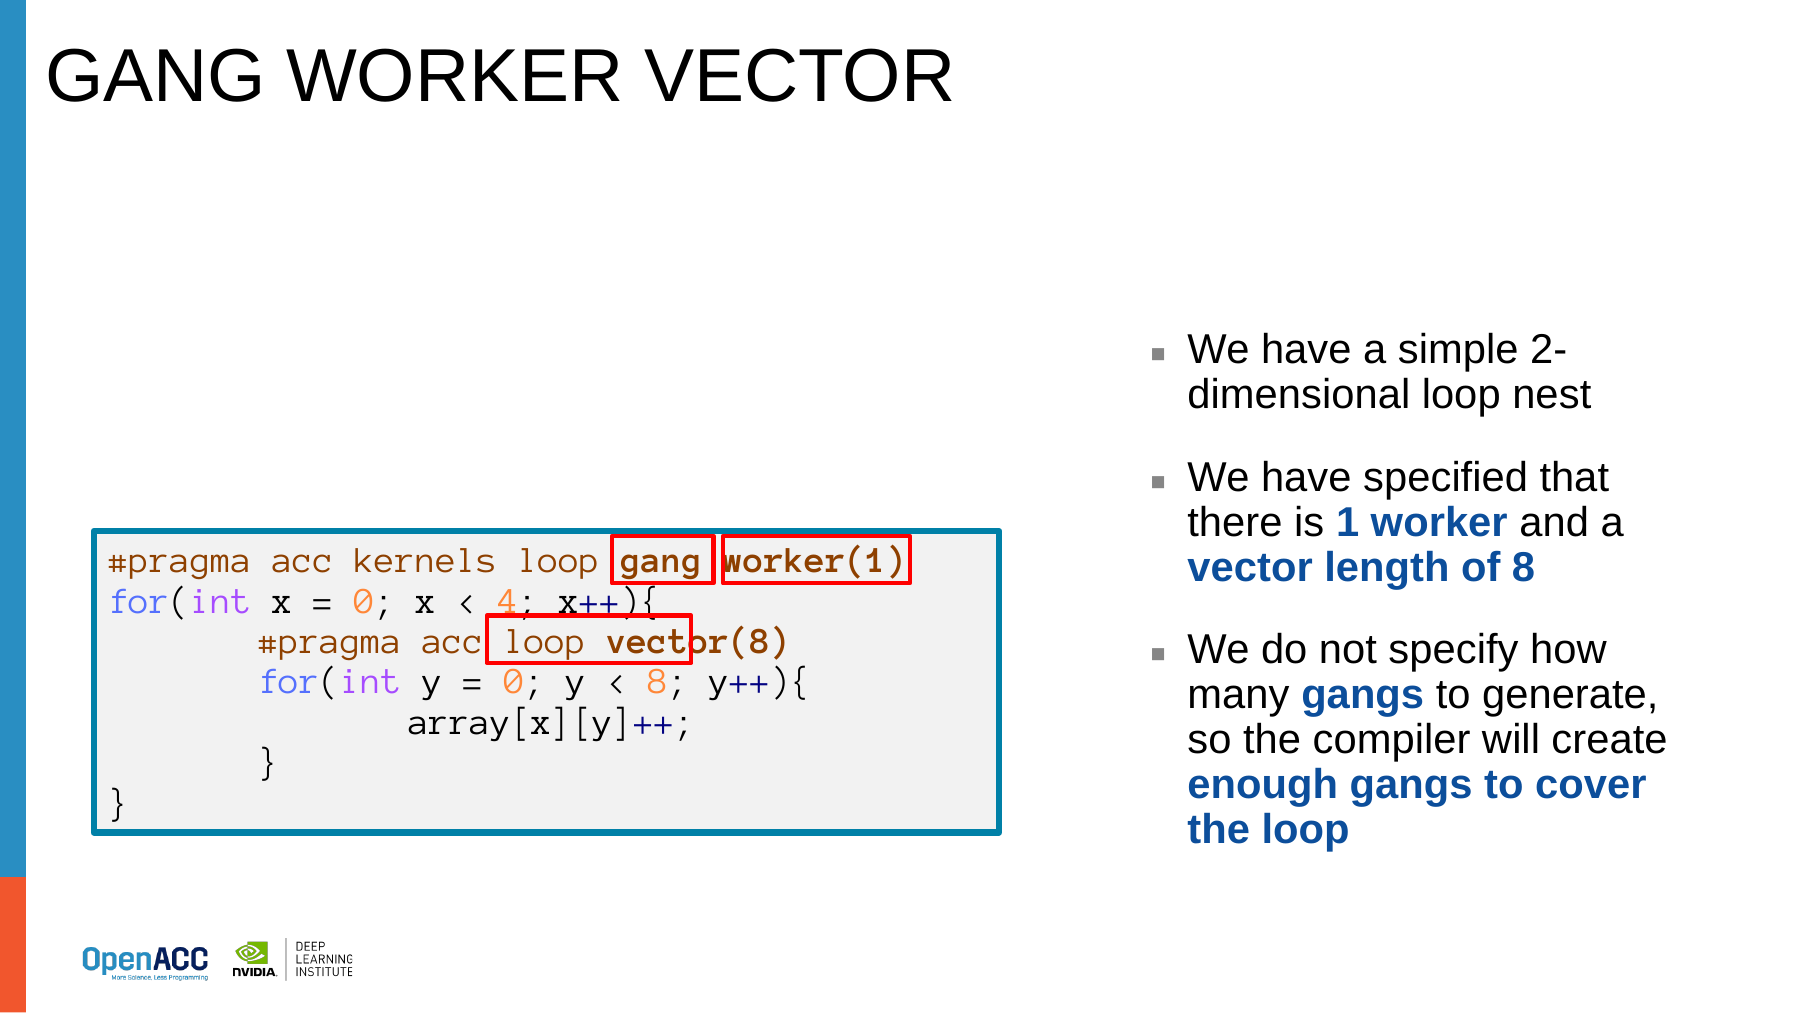

# GANG WORKER VECTOR
We have a simple 2-dimensional loop nest
We have specified that there is 1 worker and a vector length of 8
We do not specify how many gangs to generate, so the compiler will create enough gangs to cover the loop
#pragma acc kernels loop gang worker(1)
for(int x = 0; x < 4; x++){
	#pragma acc loop vector(8)
	for(int y = 0; y < 8; y++){
		array[x][y]++;
	}
}